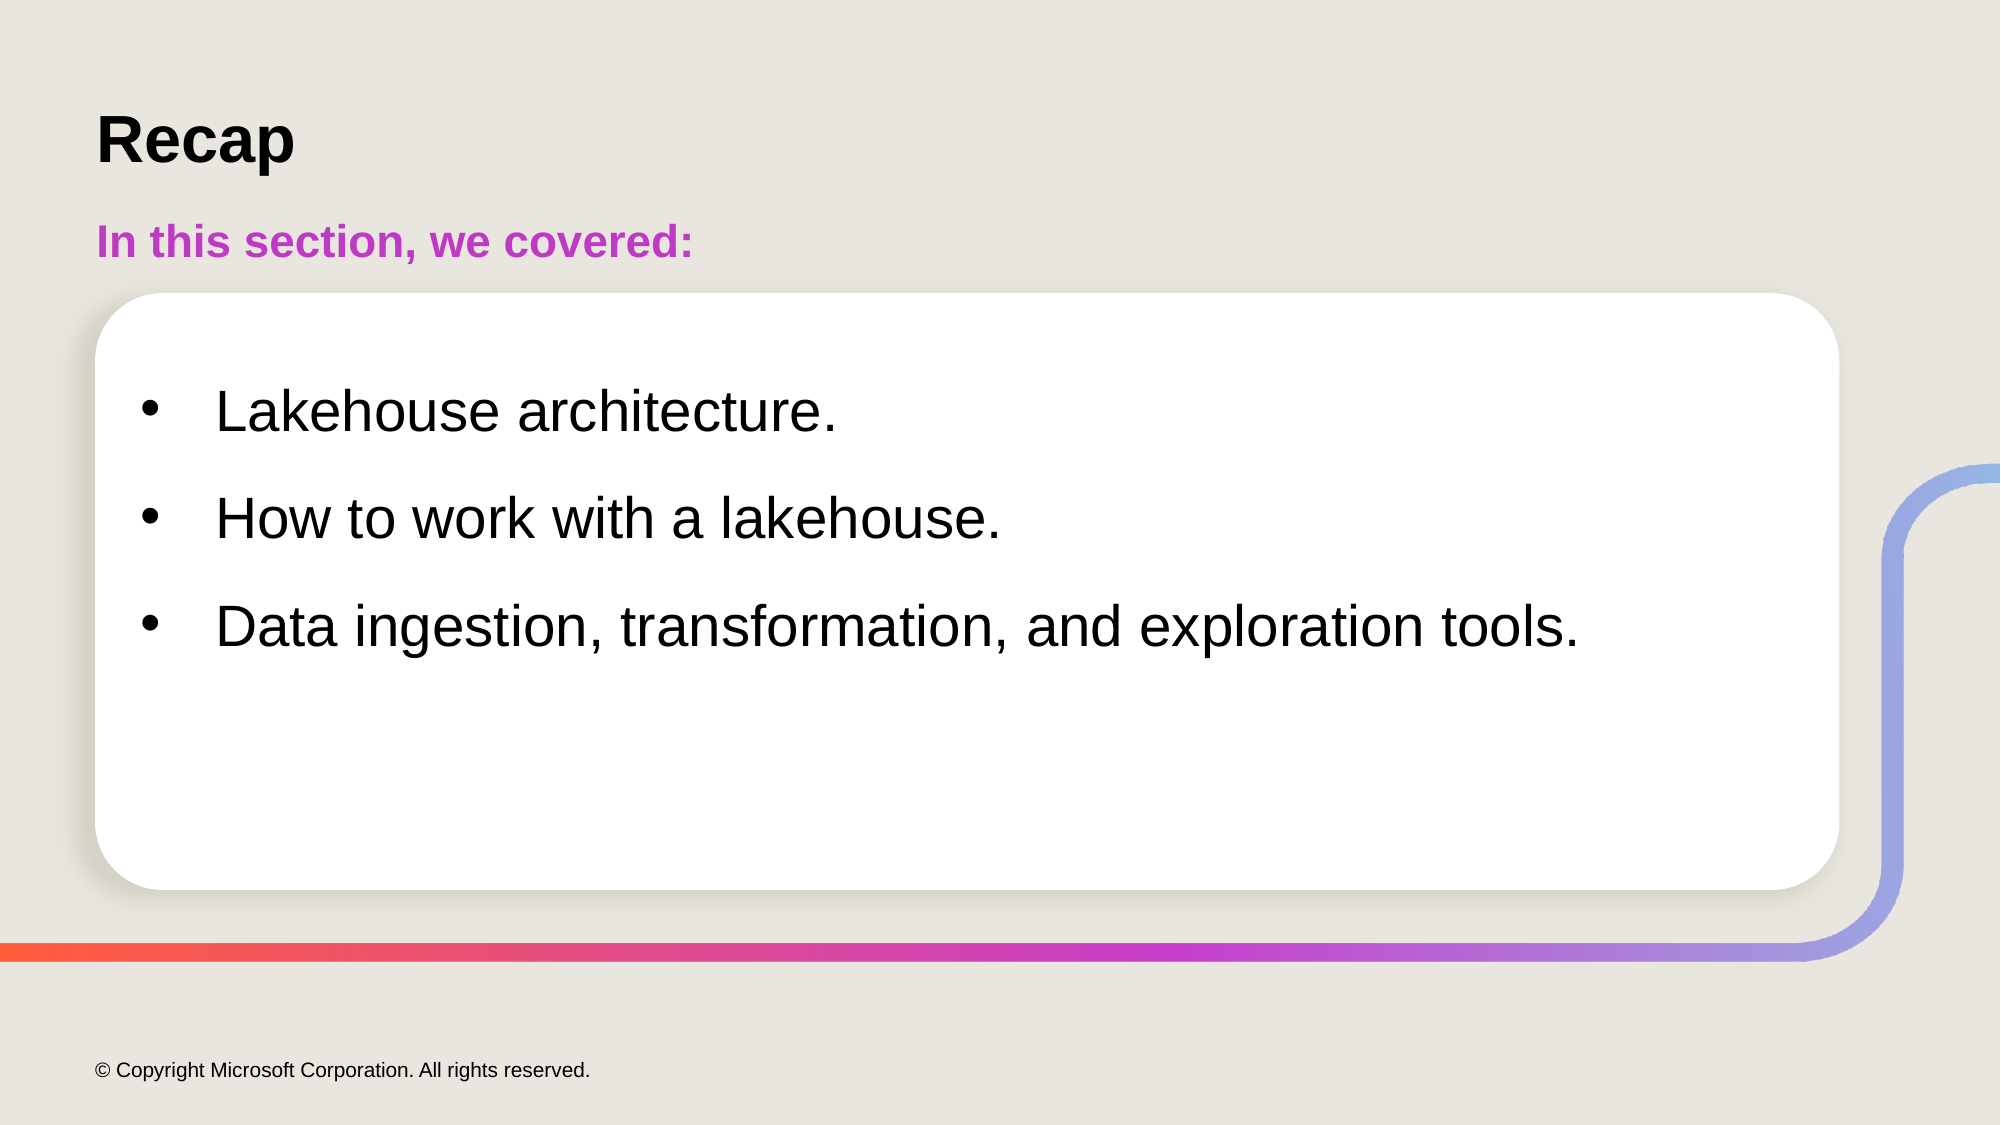

# Recap
In this section, we covered:

Lakehouse architecture.
How to work with a lakehouse.
Data ingestion, transformation, and exploration tools.